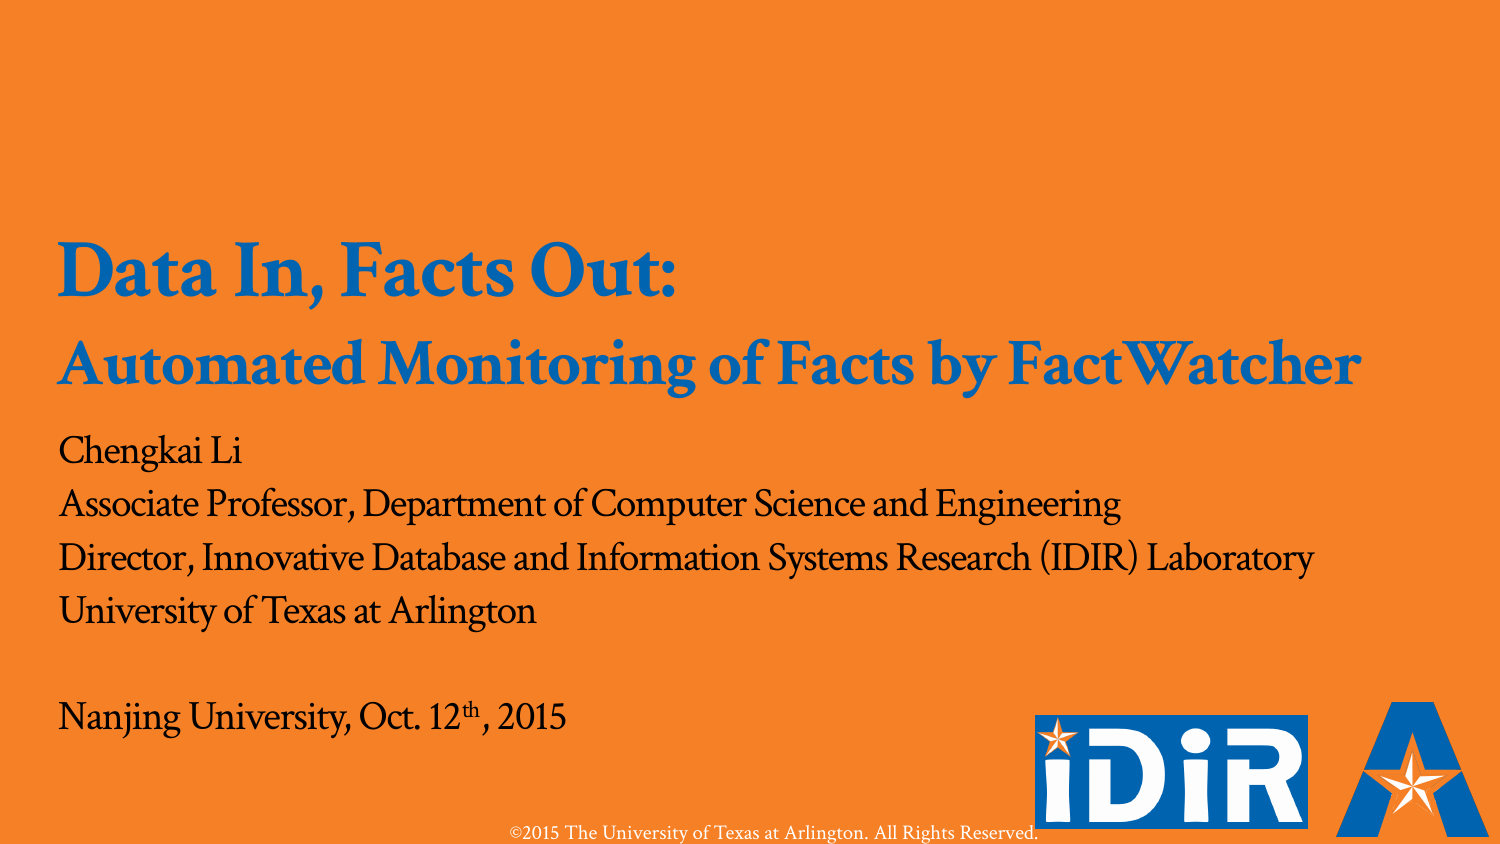

Data In, Facts Out:
Automated Monitoring of Facts by FactWatcher
Chengkai Li
Associate Professor, Department of Computer Science and Engineering
Director, Innovative Database and Information Systems Research (IDIR) Laboratory
University of Texas at Arlington

Nanjing University, Oct. 12th, 2015
©2015 The University of Texas at Arlington. All Rights Reserved.